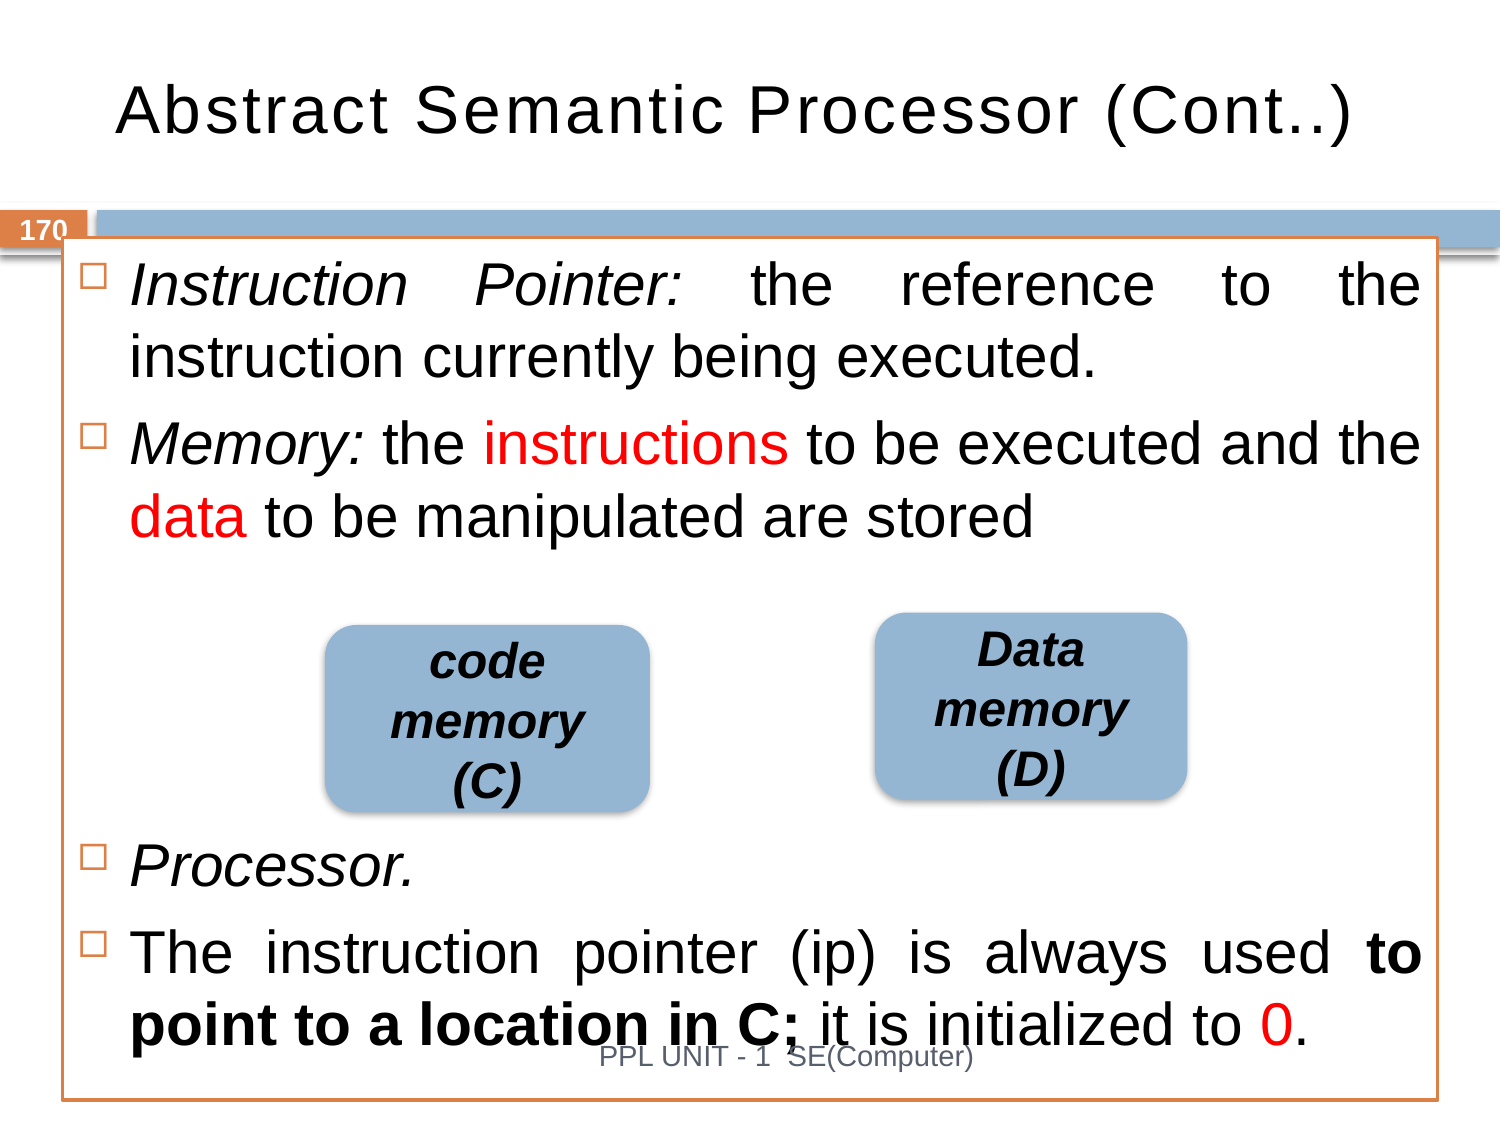

# Abstract Semantic Processor (Cont..)
170
Instruction Pointer: the reference to the instruction currently being executed.
Memory: the instructions to be executed and the data to be manipulated are stored

Processor.
The instruction pointer (ip) is always used to point to a location in C; it is initialized to 0.
Data memory (D)
code memory (C)
PPL UNIT - 1  SE(Computer)